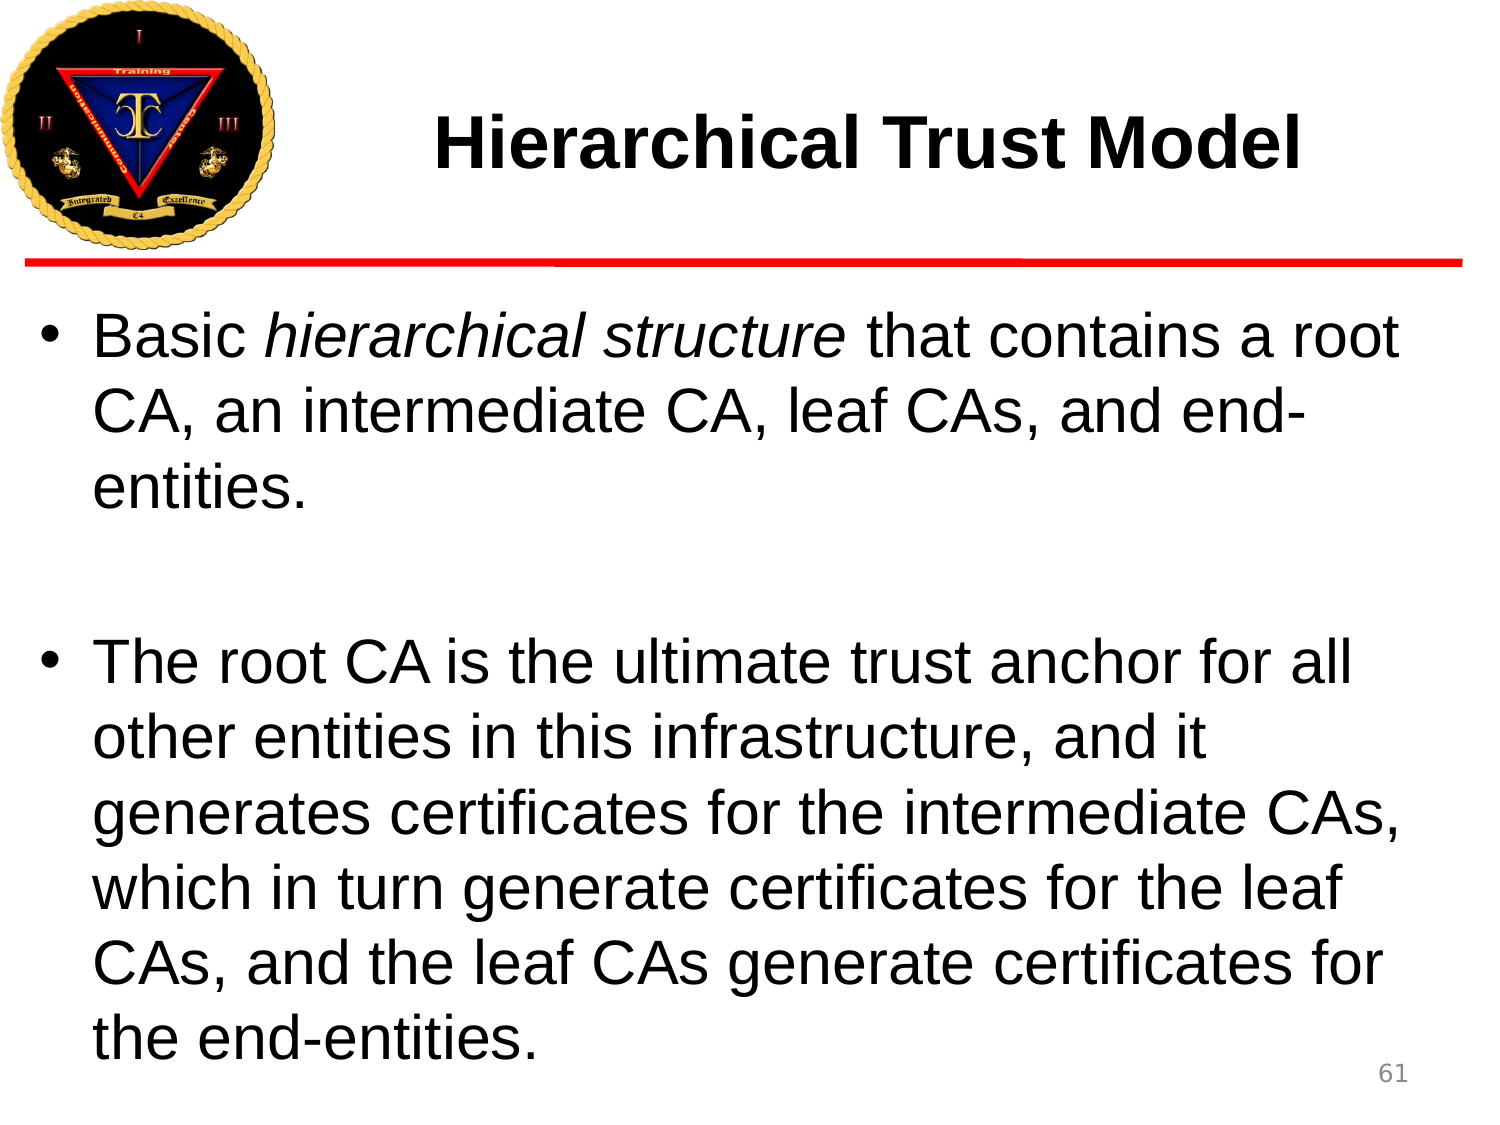

# Hierarchical Trust Model
Basic hierarchical structure that contains a root CA, an intermediate CA, leaf CAs, and end-entities.

The root CA is the ultimate trust anchor for all other entities in this infrastructure, and it generates certificates for the intermediate CAs, which in turn generate certificates for the leaf CAs, and the leaf CAs generate certificates for the end-entities.
61